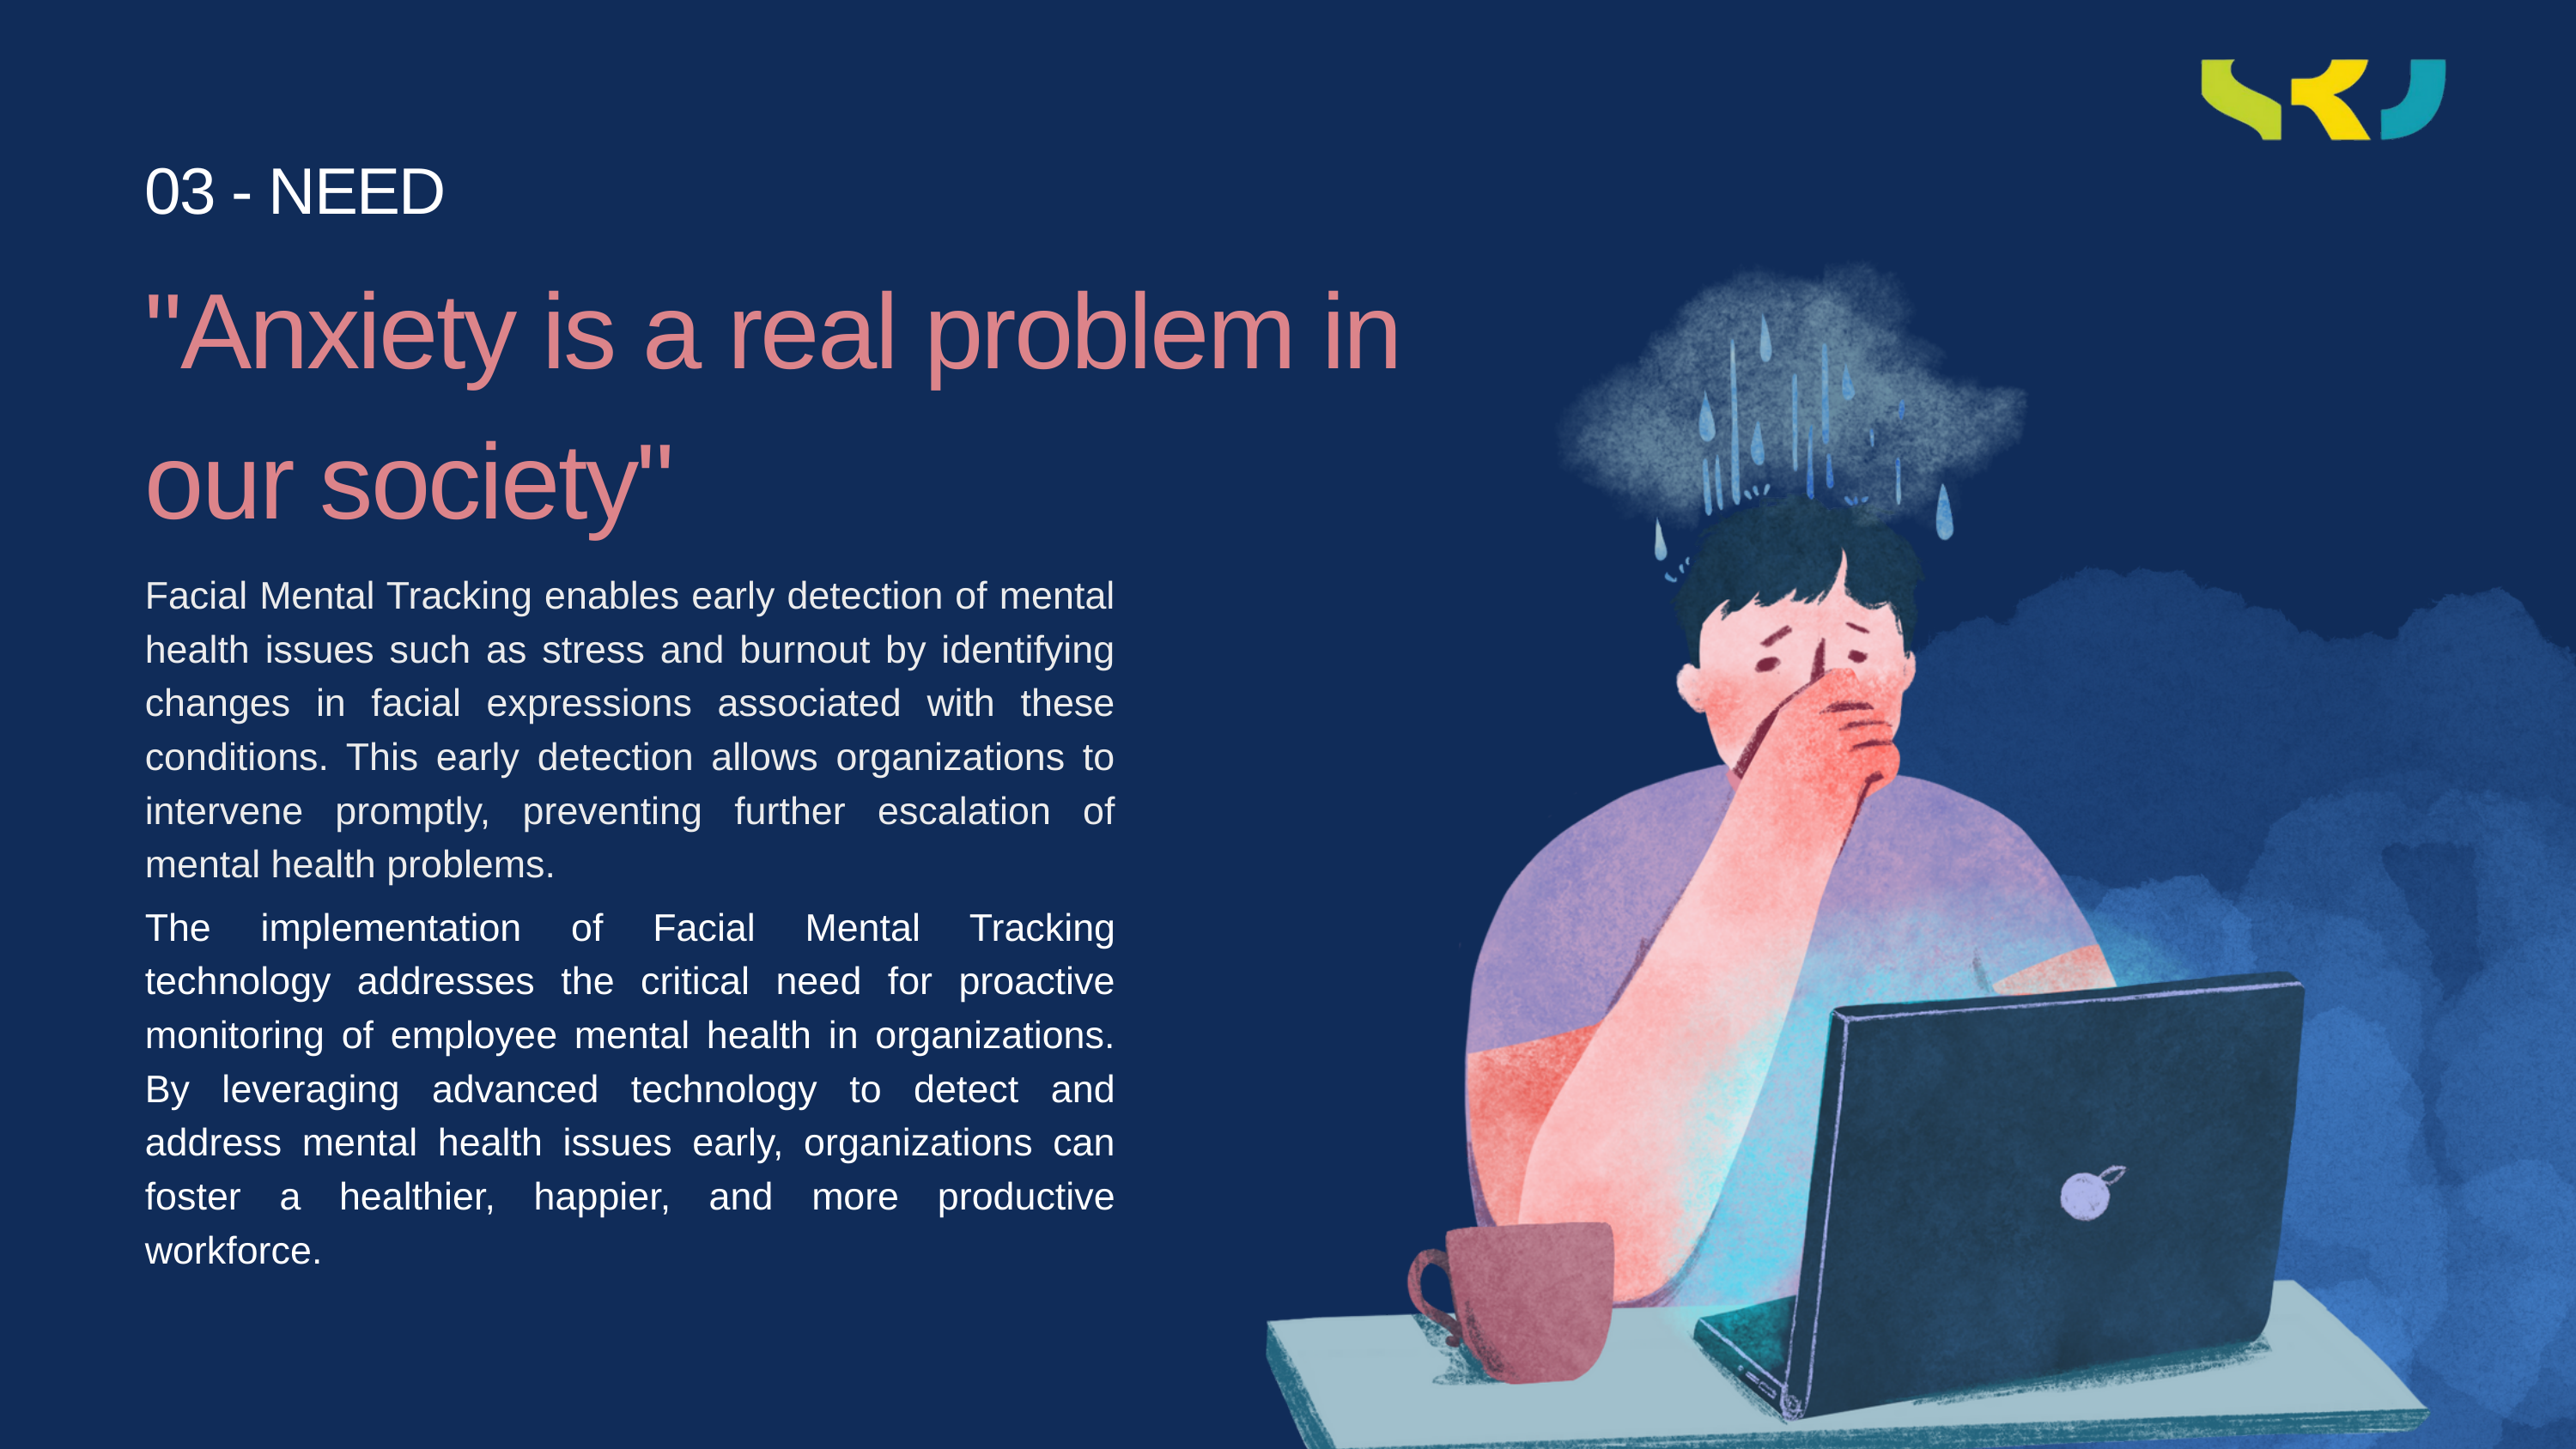

03 - NEED
"Anxiety is a real problem in our society"

Facial Mental Tracking enables early detection of mental health issues such as stress and burnout by identifying changes in facial expressions associated with these conditions. This early detection allows organizations to intervene promptly, preventing further escalation of mental health problems.
The implementation of Facial Mental Tracking technology addresses the critical need for proactive monitoring of employee mental health in organizations. By leveraging advanced technology to detect and address mental health issues early, organizations can foster a healthier, happier, and more productive workforce.